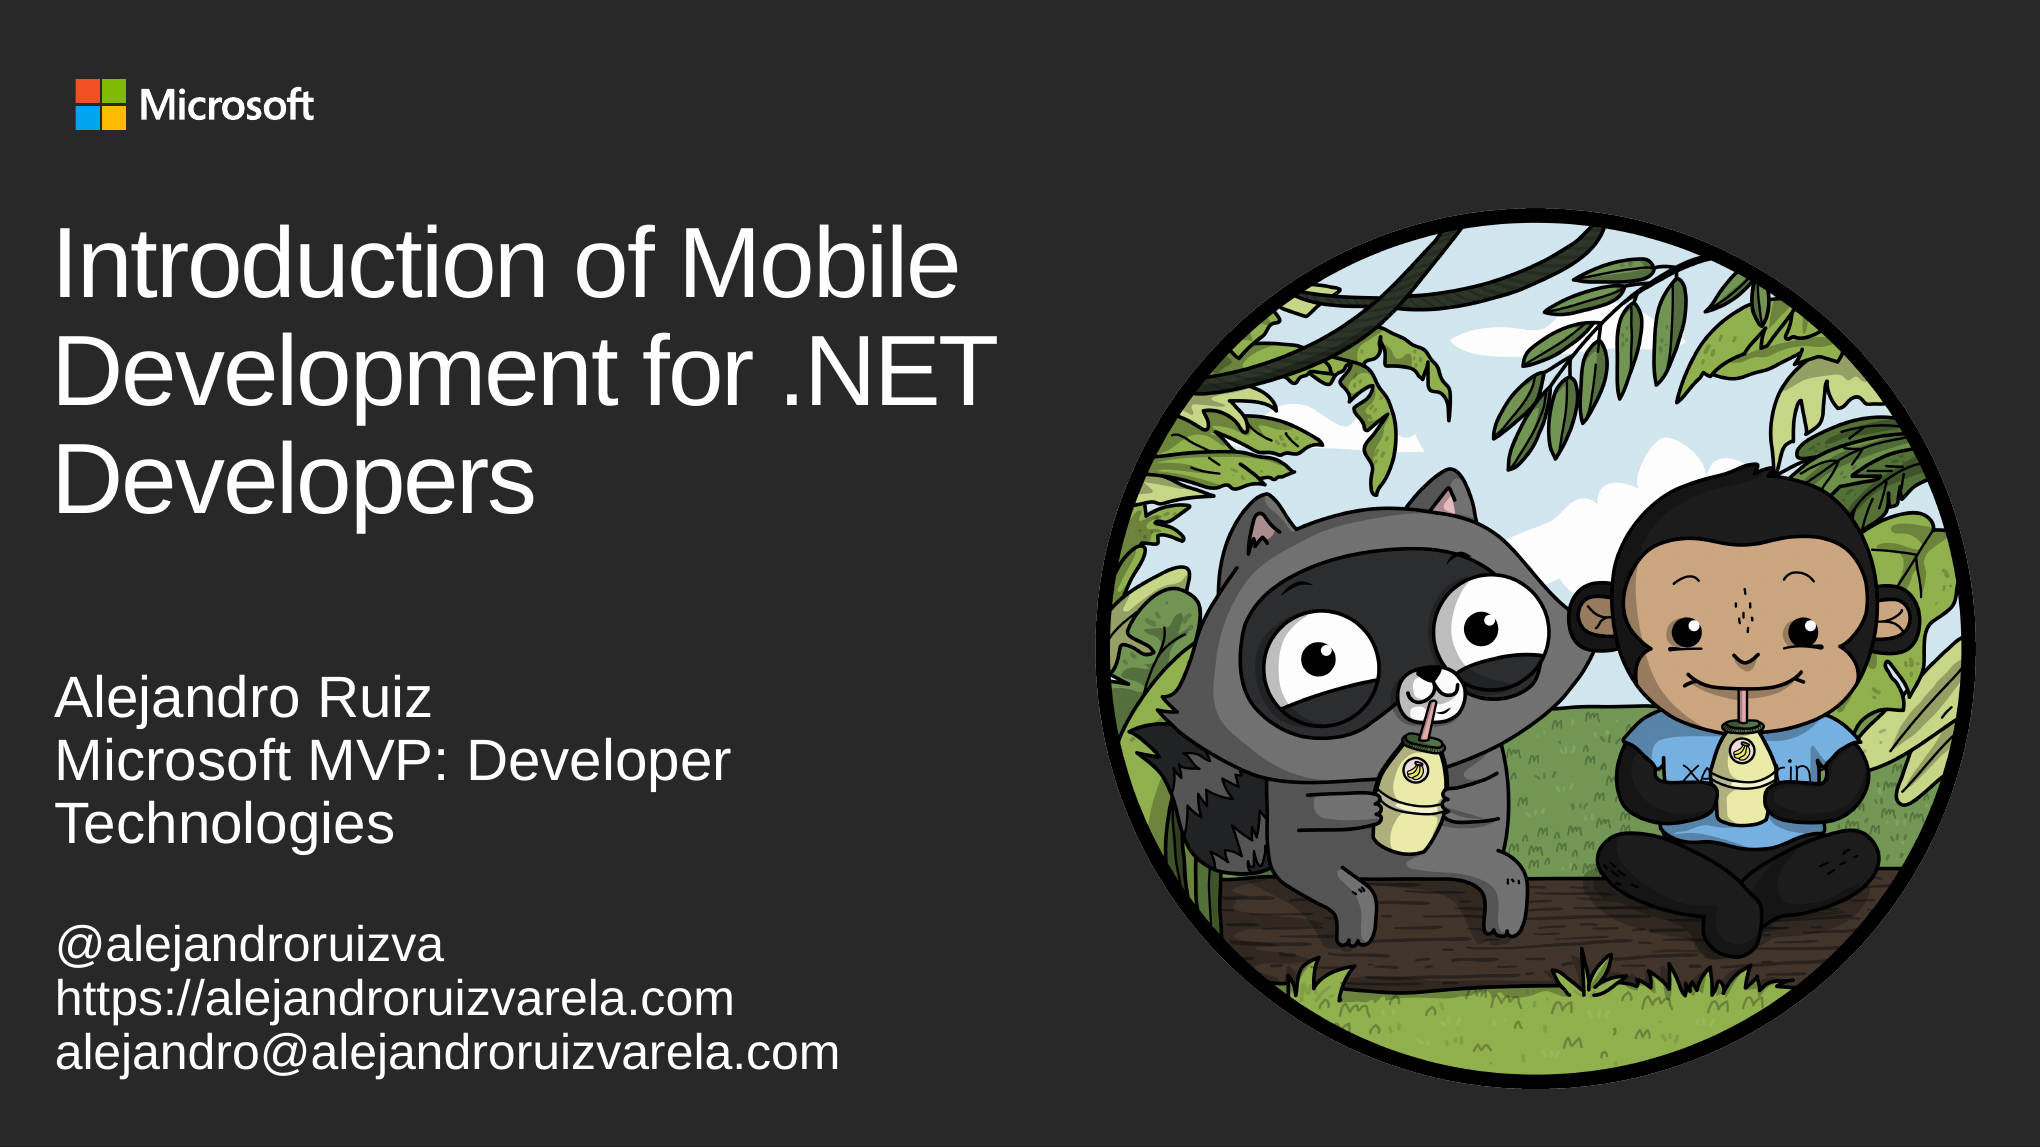

Introduction of Mobile Development for .NET Developers
Alejandro Ruiz
Microsoft MVP: Developer Technologies

@alejandroruizva
https://alejandroruizvarela.com
alejandro@alejandroruizvarela.com